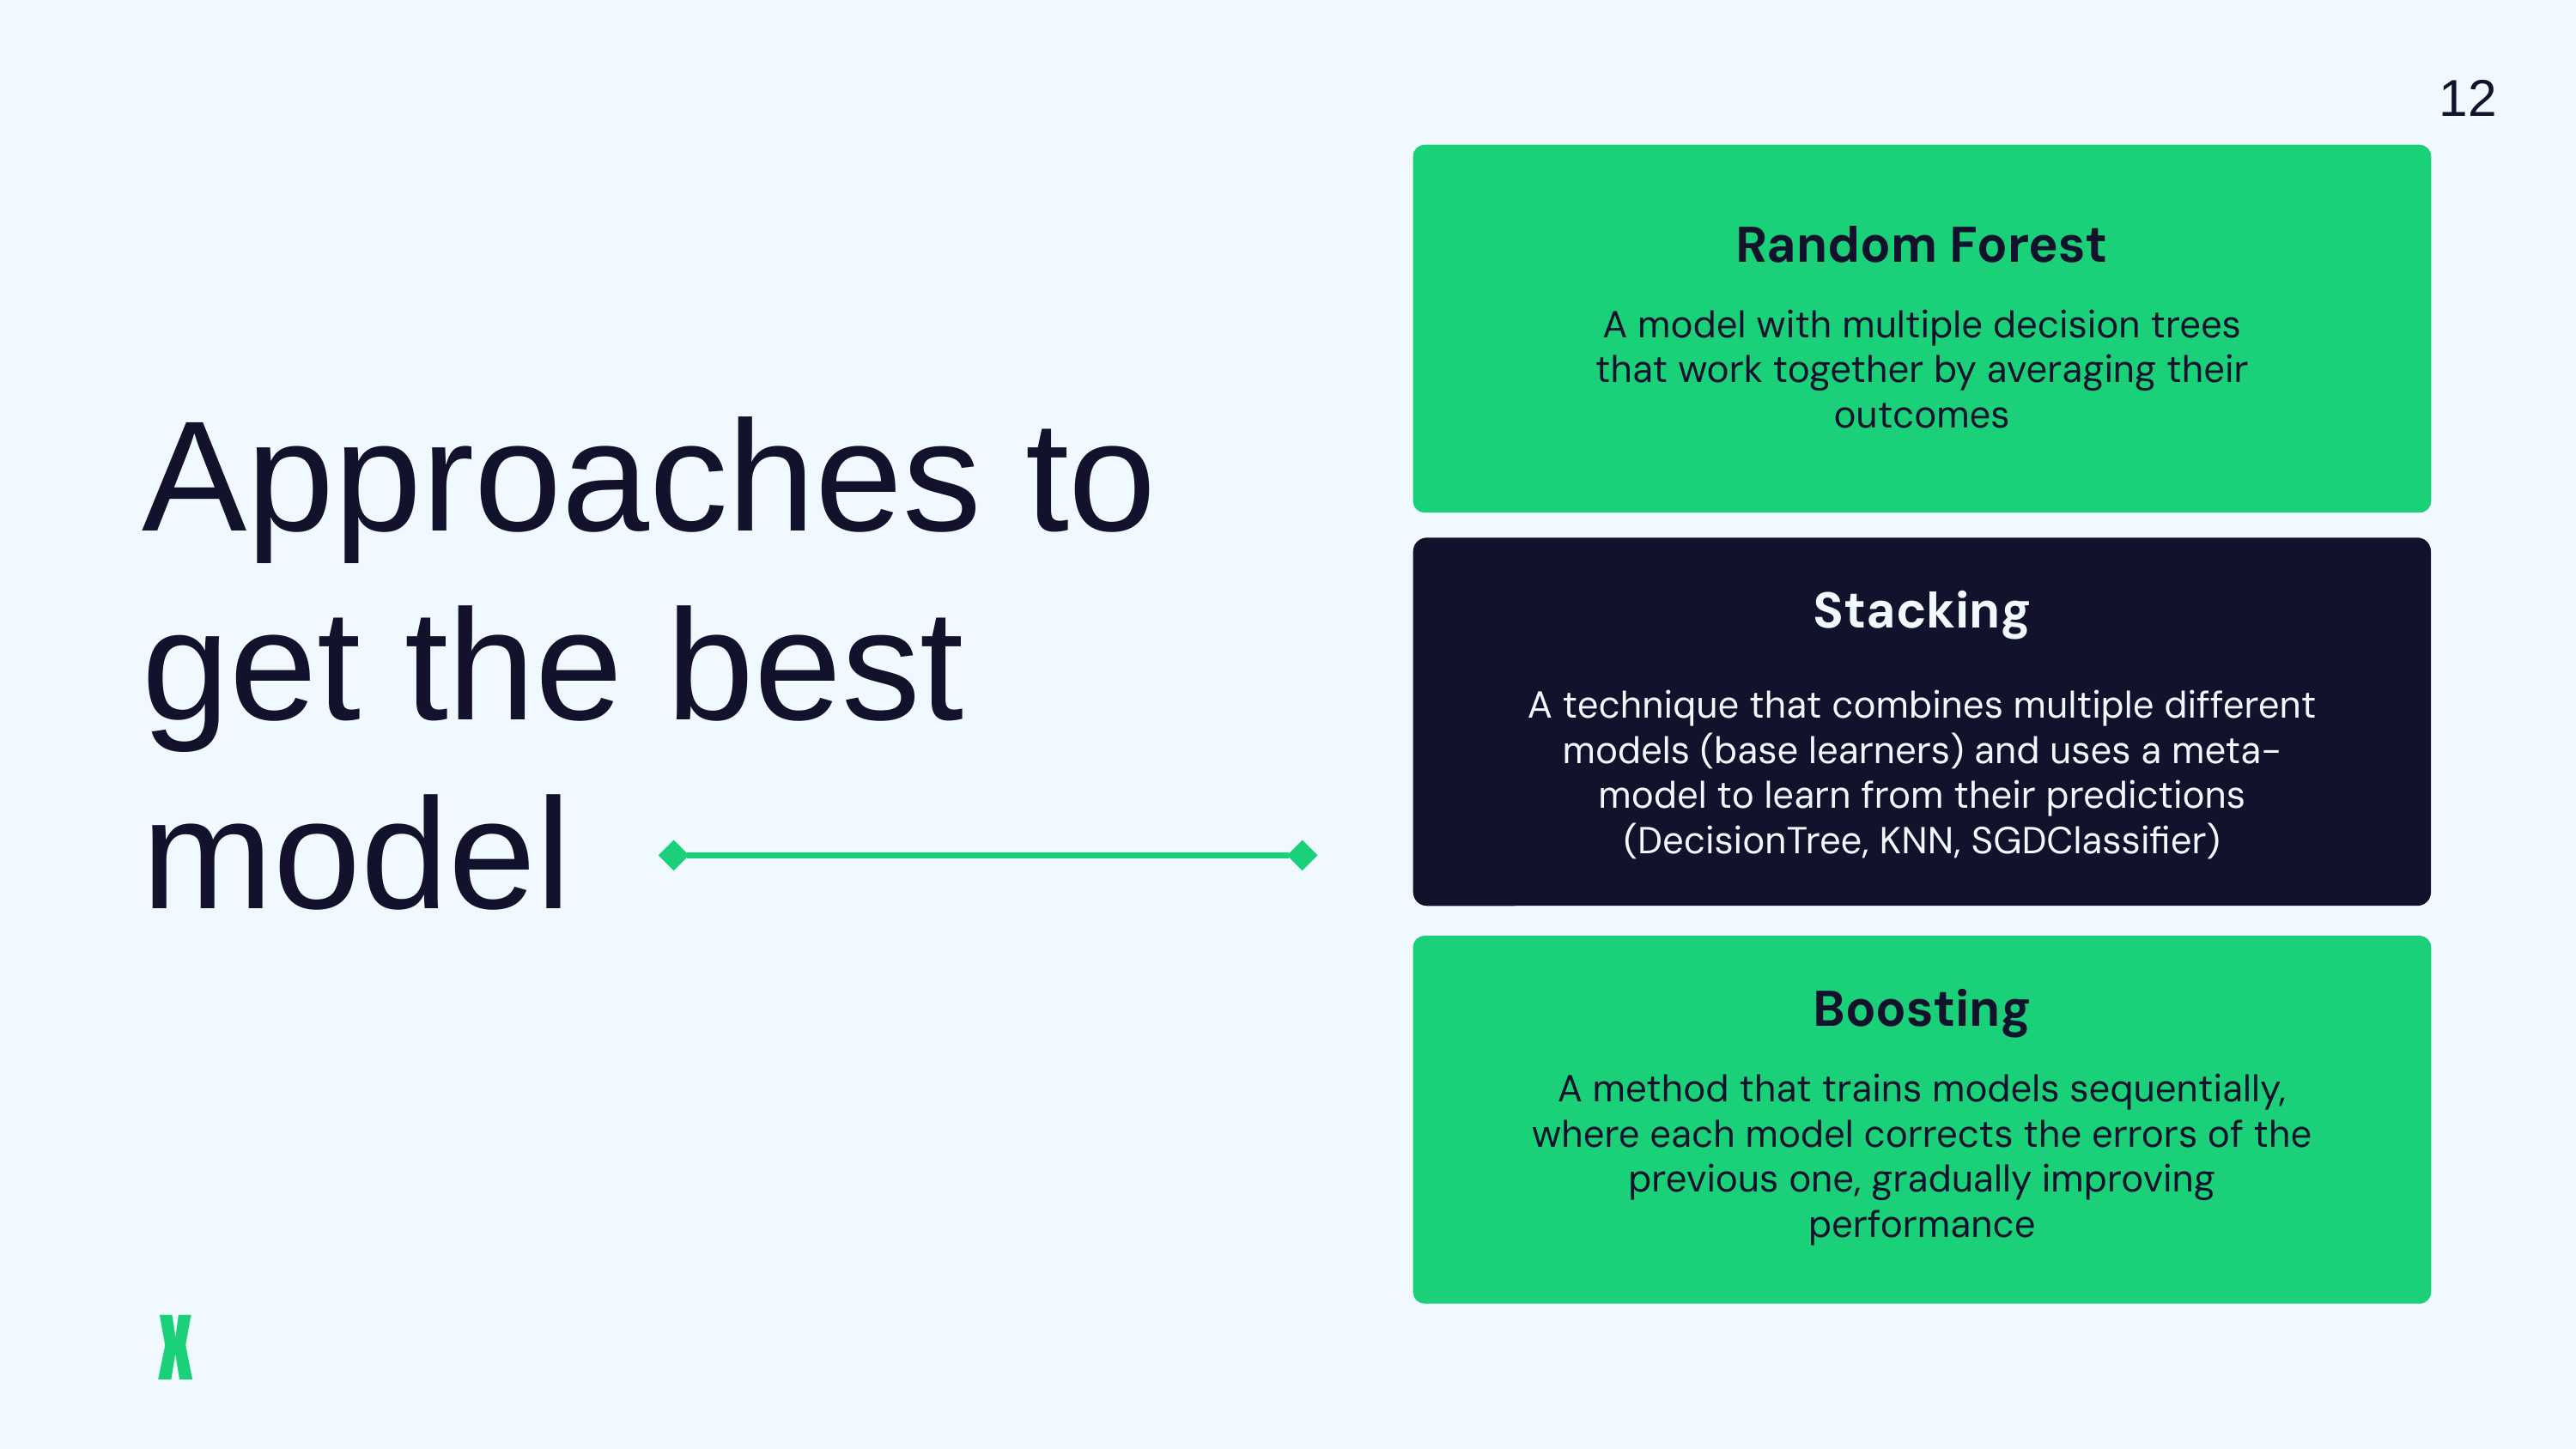

12

Random Forest
A model with multiple decision trees that work together by averaging their outcomes
Approaches to get the best model

Stacking
A technique that combines multiple different models (base learners) and uses a meta-model to learn from their predictions
(DecisionTree, KNN, SGDClassifier)

Boosting
A method that trains models sequentially, where each model corrects the errors of the previous one, gradually improving performance

X